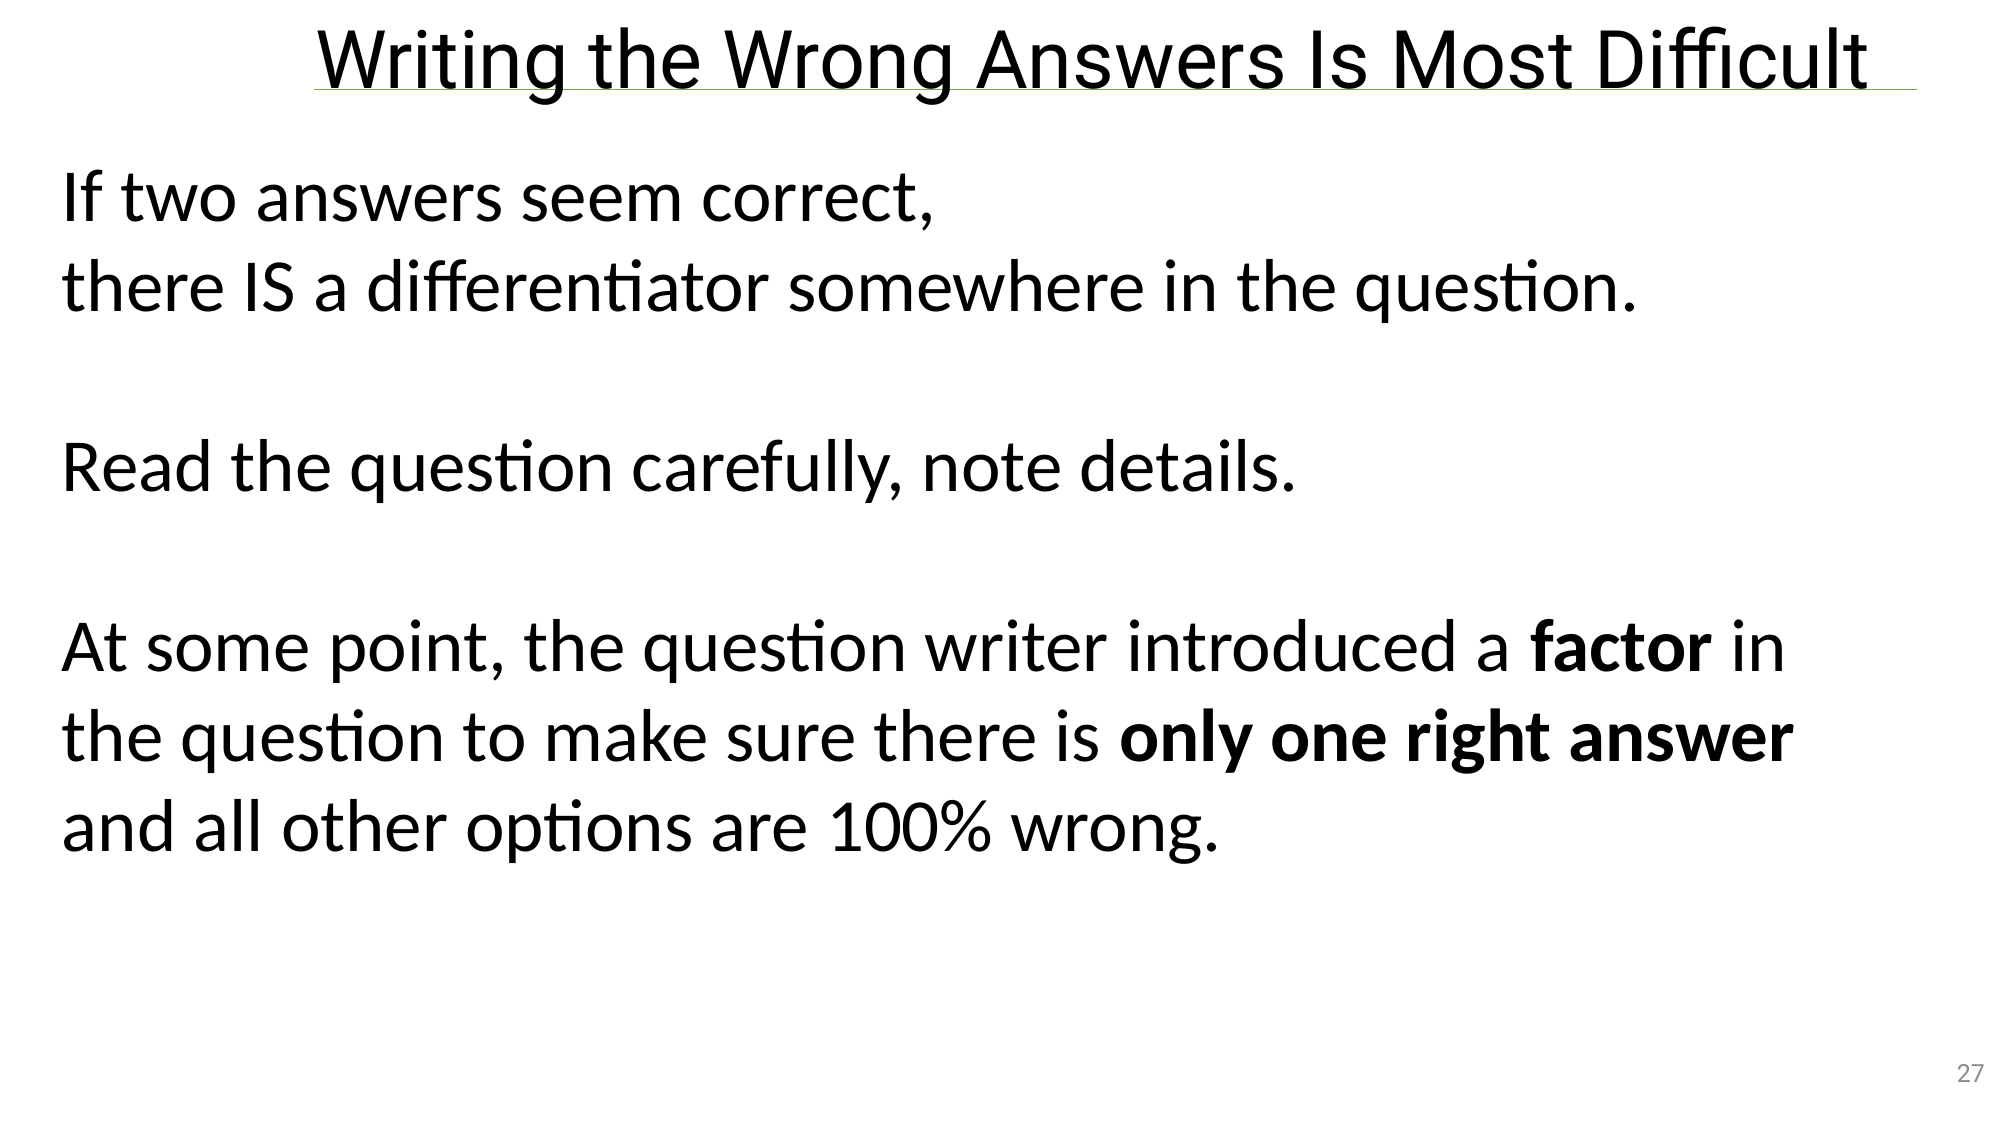

# Writing the Wrong Answers Is Most Difficult
If two answers seem correct,
there IS a differentiator somewhere in the question.

Read the question carefully, note details.

At some point, the question writer introduced a factor in the question to make sure there is only one right answer and all other options are 100% wrong.
27